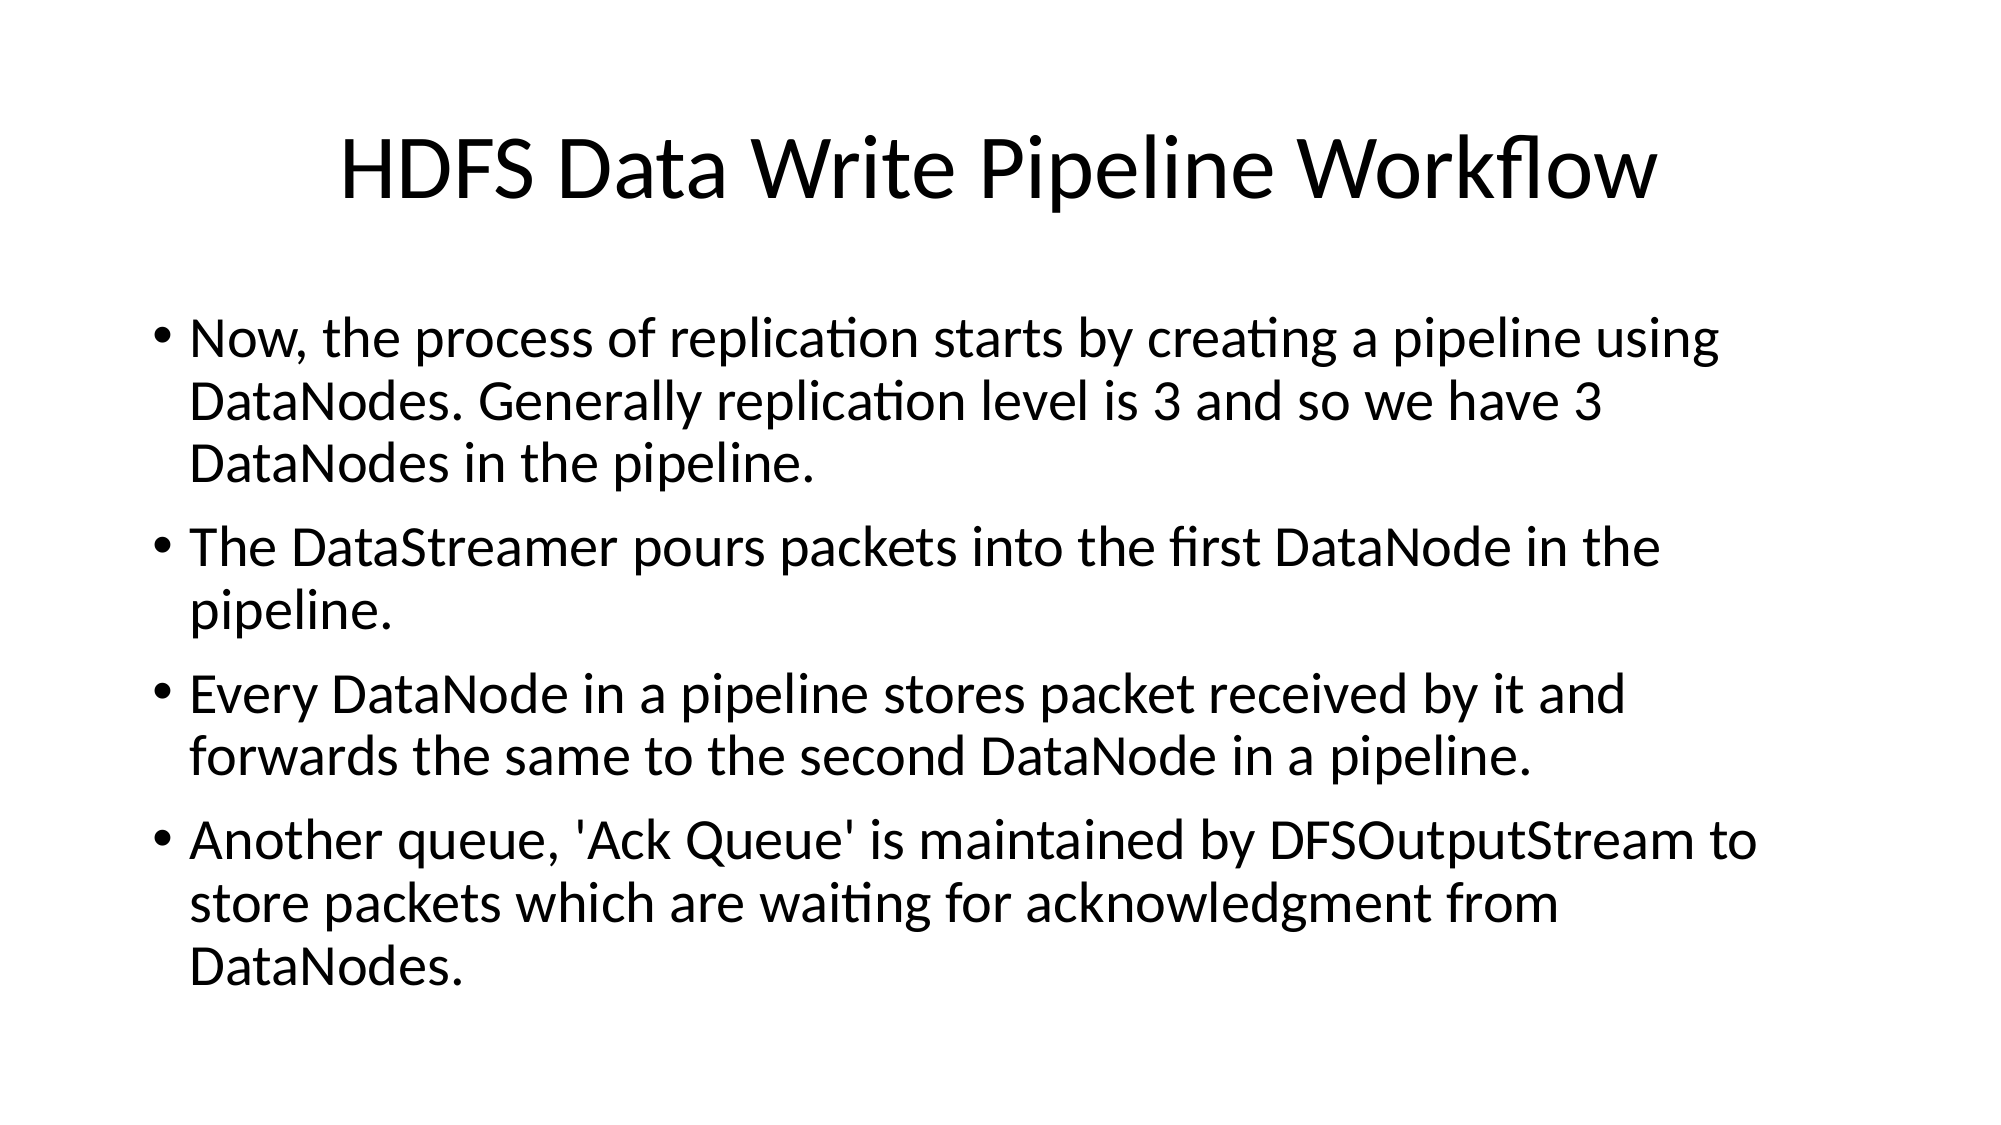

# HDFS Data Write Pipeline Workflow
Now, the process of replication starts by creating a pipeline using DataNodes. Generally replication level is 3 and so we have 3 DataNodes in the pipeline.
The DataStreamer pours packets into the first DataNode in the pipeline.
Every DataNode in a pipeline stores packet received by it and forwards the same to the second DataNode in a pipeline.
Another queue, 'Ack Queue' is maintained by DFSOutputStream to store packets which are waiting for acknowledgment from DataNodes.